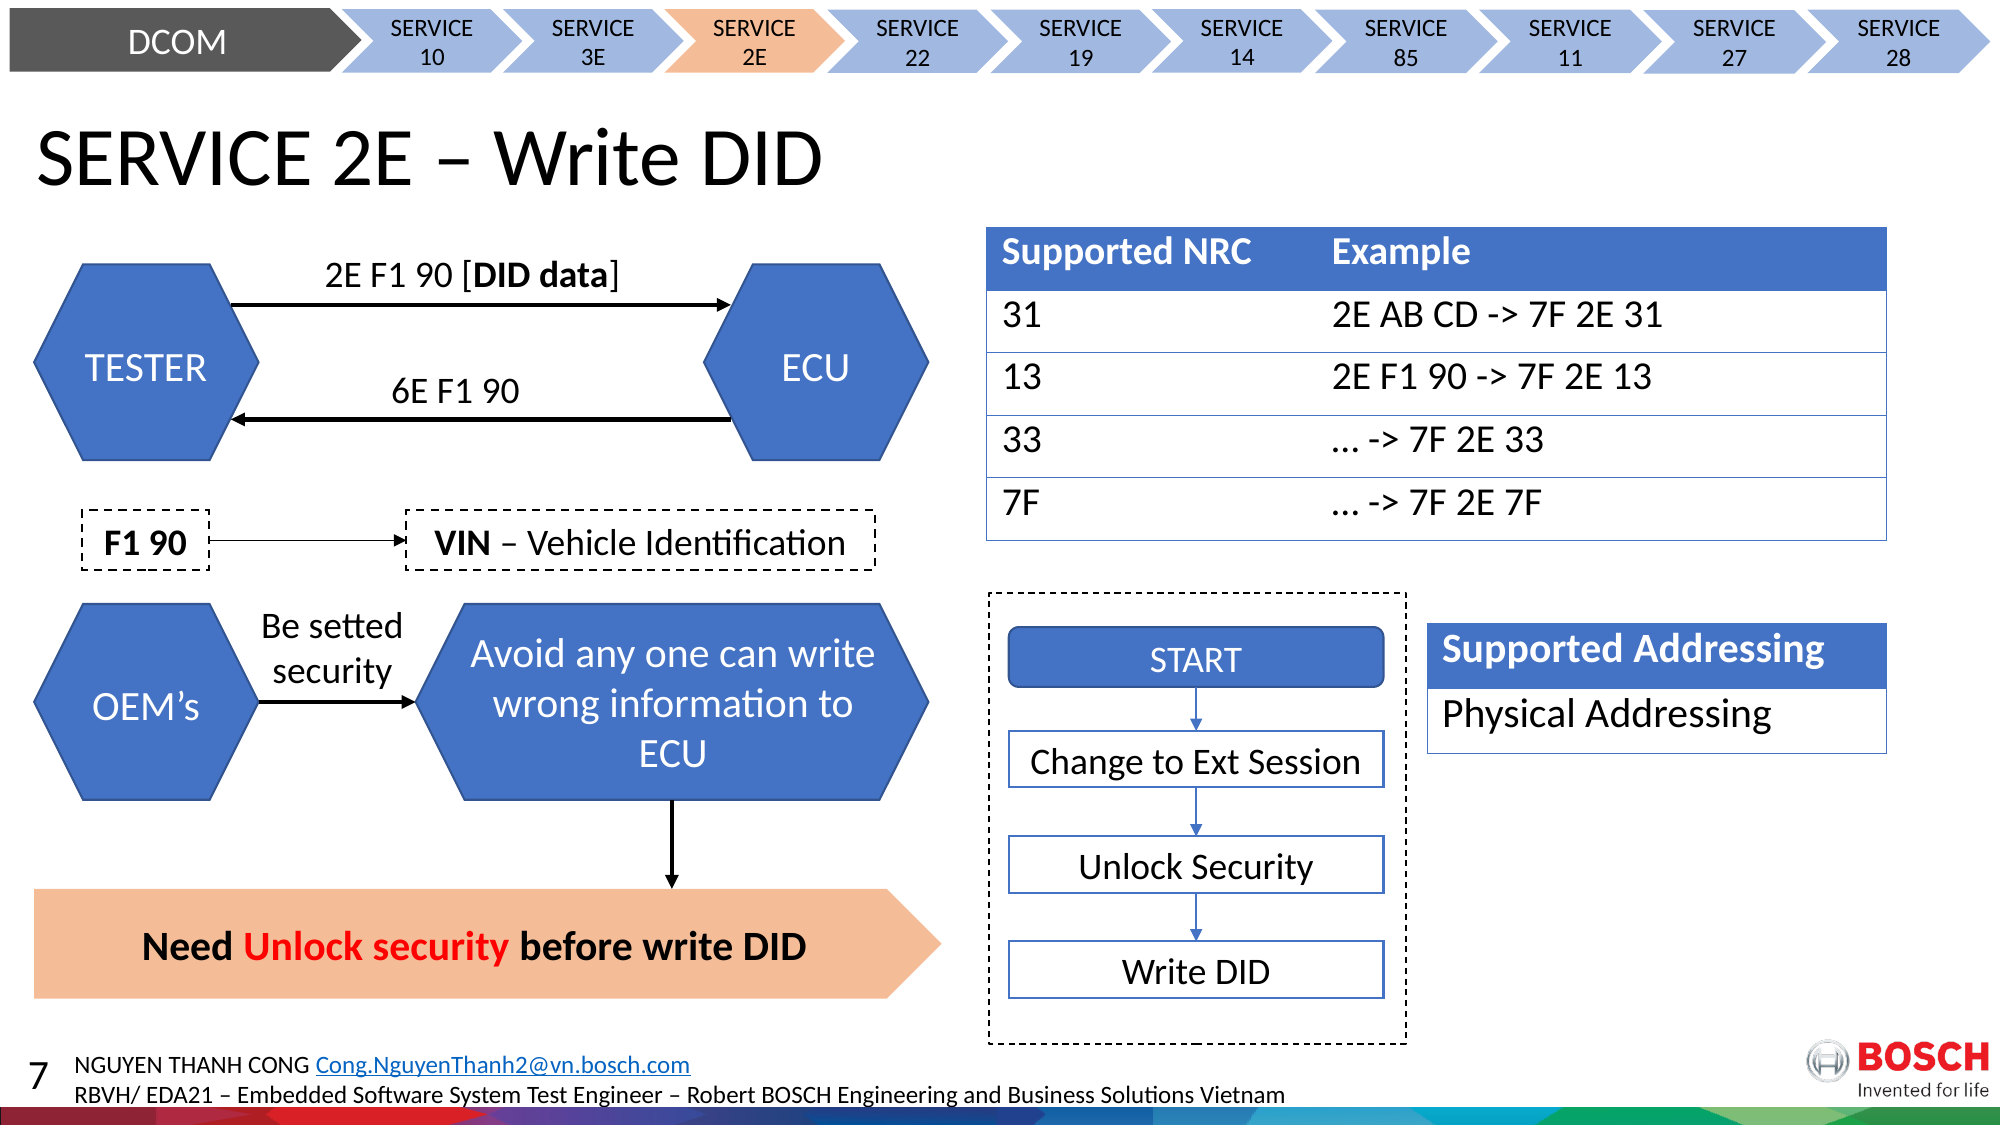

DCOM
SERVICE 10
SERVICE 3E
SERVICE 2E
SERVICE 14
SERVICE 22
SERVICE 19
SERVICE 85
SERVICE 11
SERVICE 28
SERVICE 27
# SERVICE 2E – Write DID
| Supported NRC | Example |
| --- | --- |
| 31 | 2E AB CD -> 7F 2E 31 |
| 13 | 2E F1 90 -> 7F 2E 13 |
| 33 | … -> 7F 2E 33 |
| 7F | … -> 7F 2E 7F |
2E F1 90 [DID data]

TESTER
ECU
6E F1 90
F1 90
VIN – Vehicle Identification

Be setted security

Avoid any one can write wrong information to ECU
| Supported Addressing |
| --- |
| Physical Addressing |
START
OEM’s
Change to Ext Session
Unlock Security
Need Unlock security before write DID
Write DID